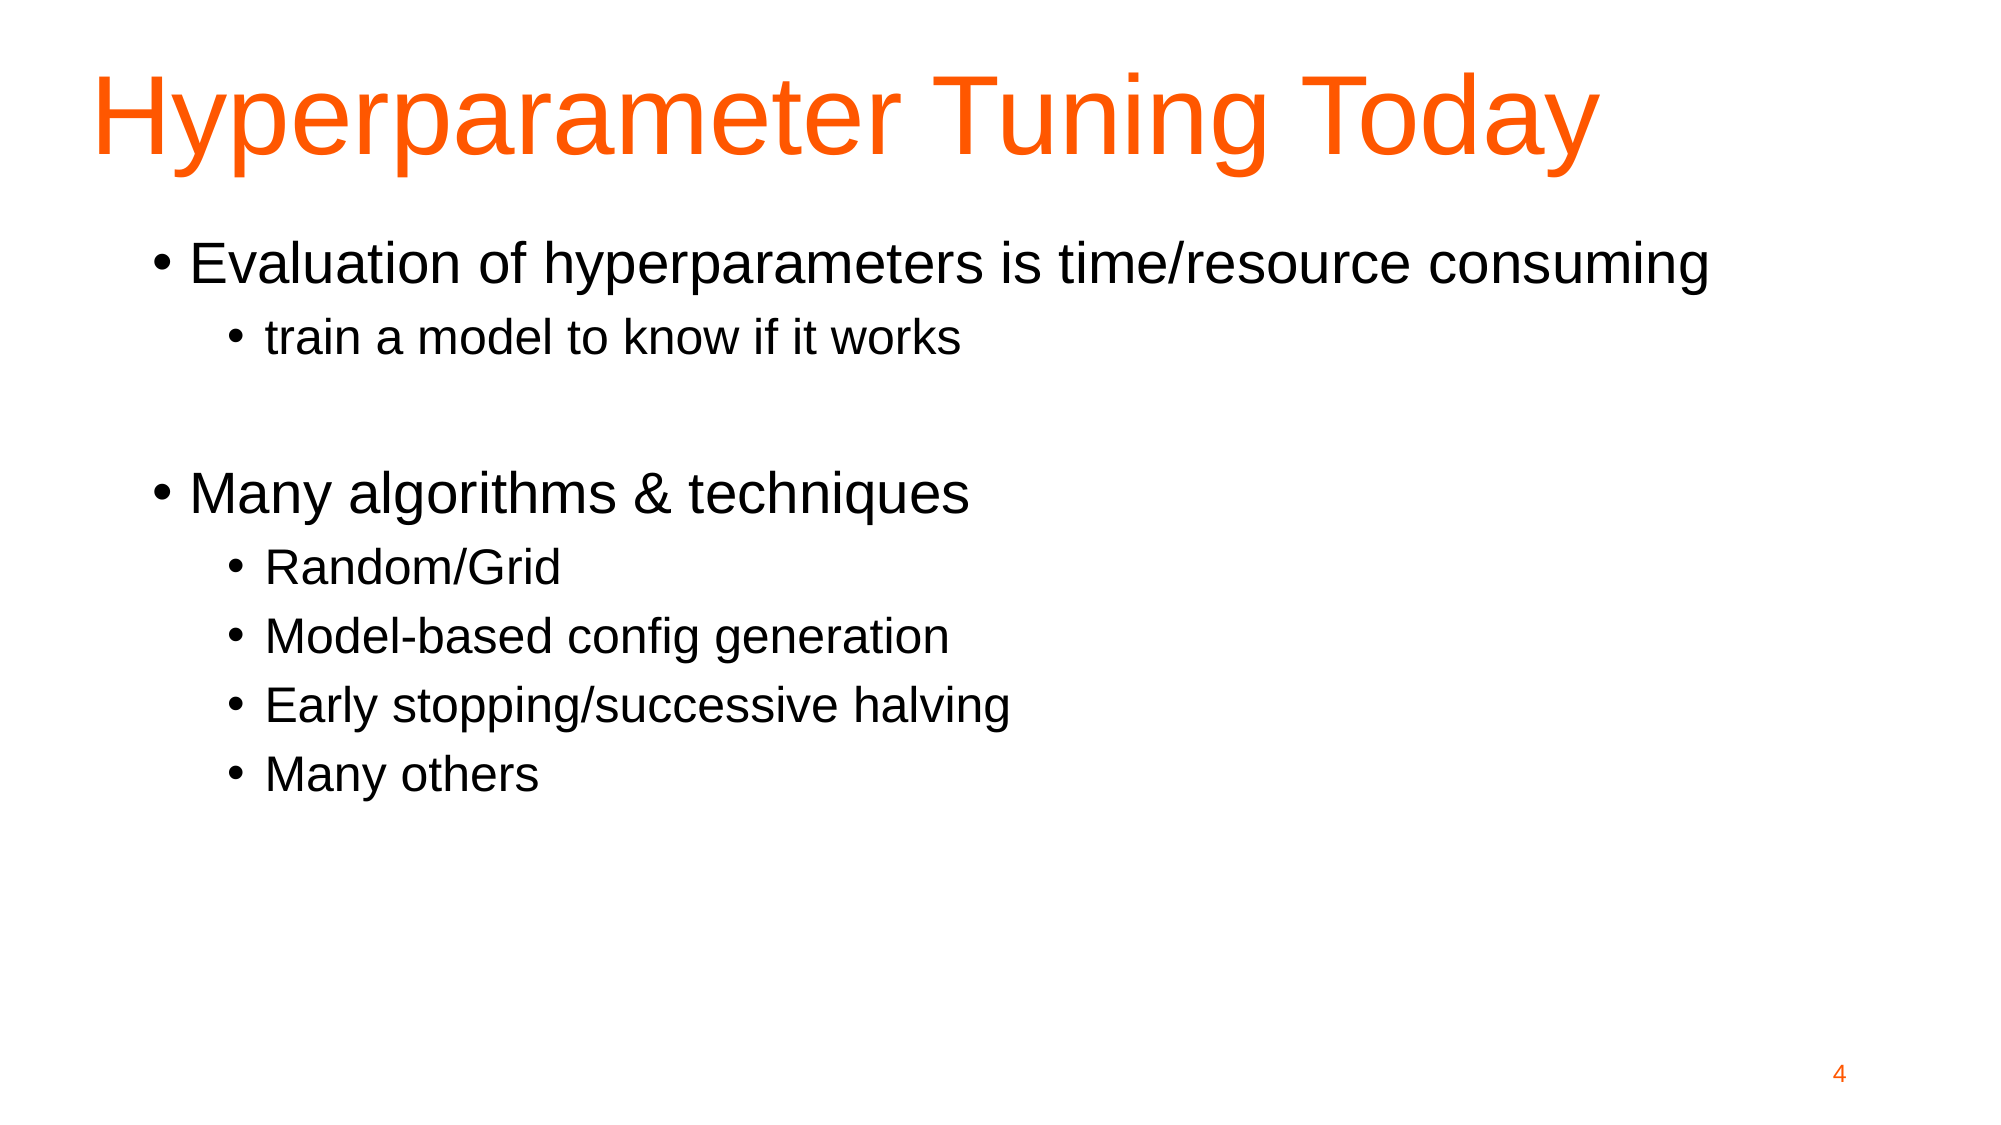

Hyperparameter Tuning Today
Evaluation of hyperparameters is time/resource consuming
train a model to know if it works

Many algorithms & techniques
Random/Grid
Model-based config generation
Early stopping/successive halving
Many others
4